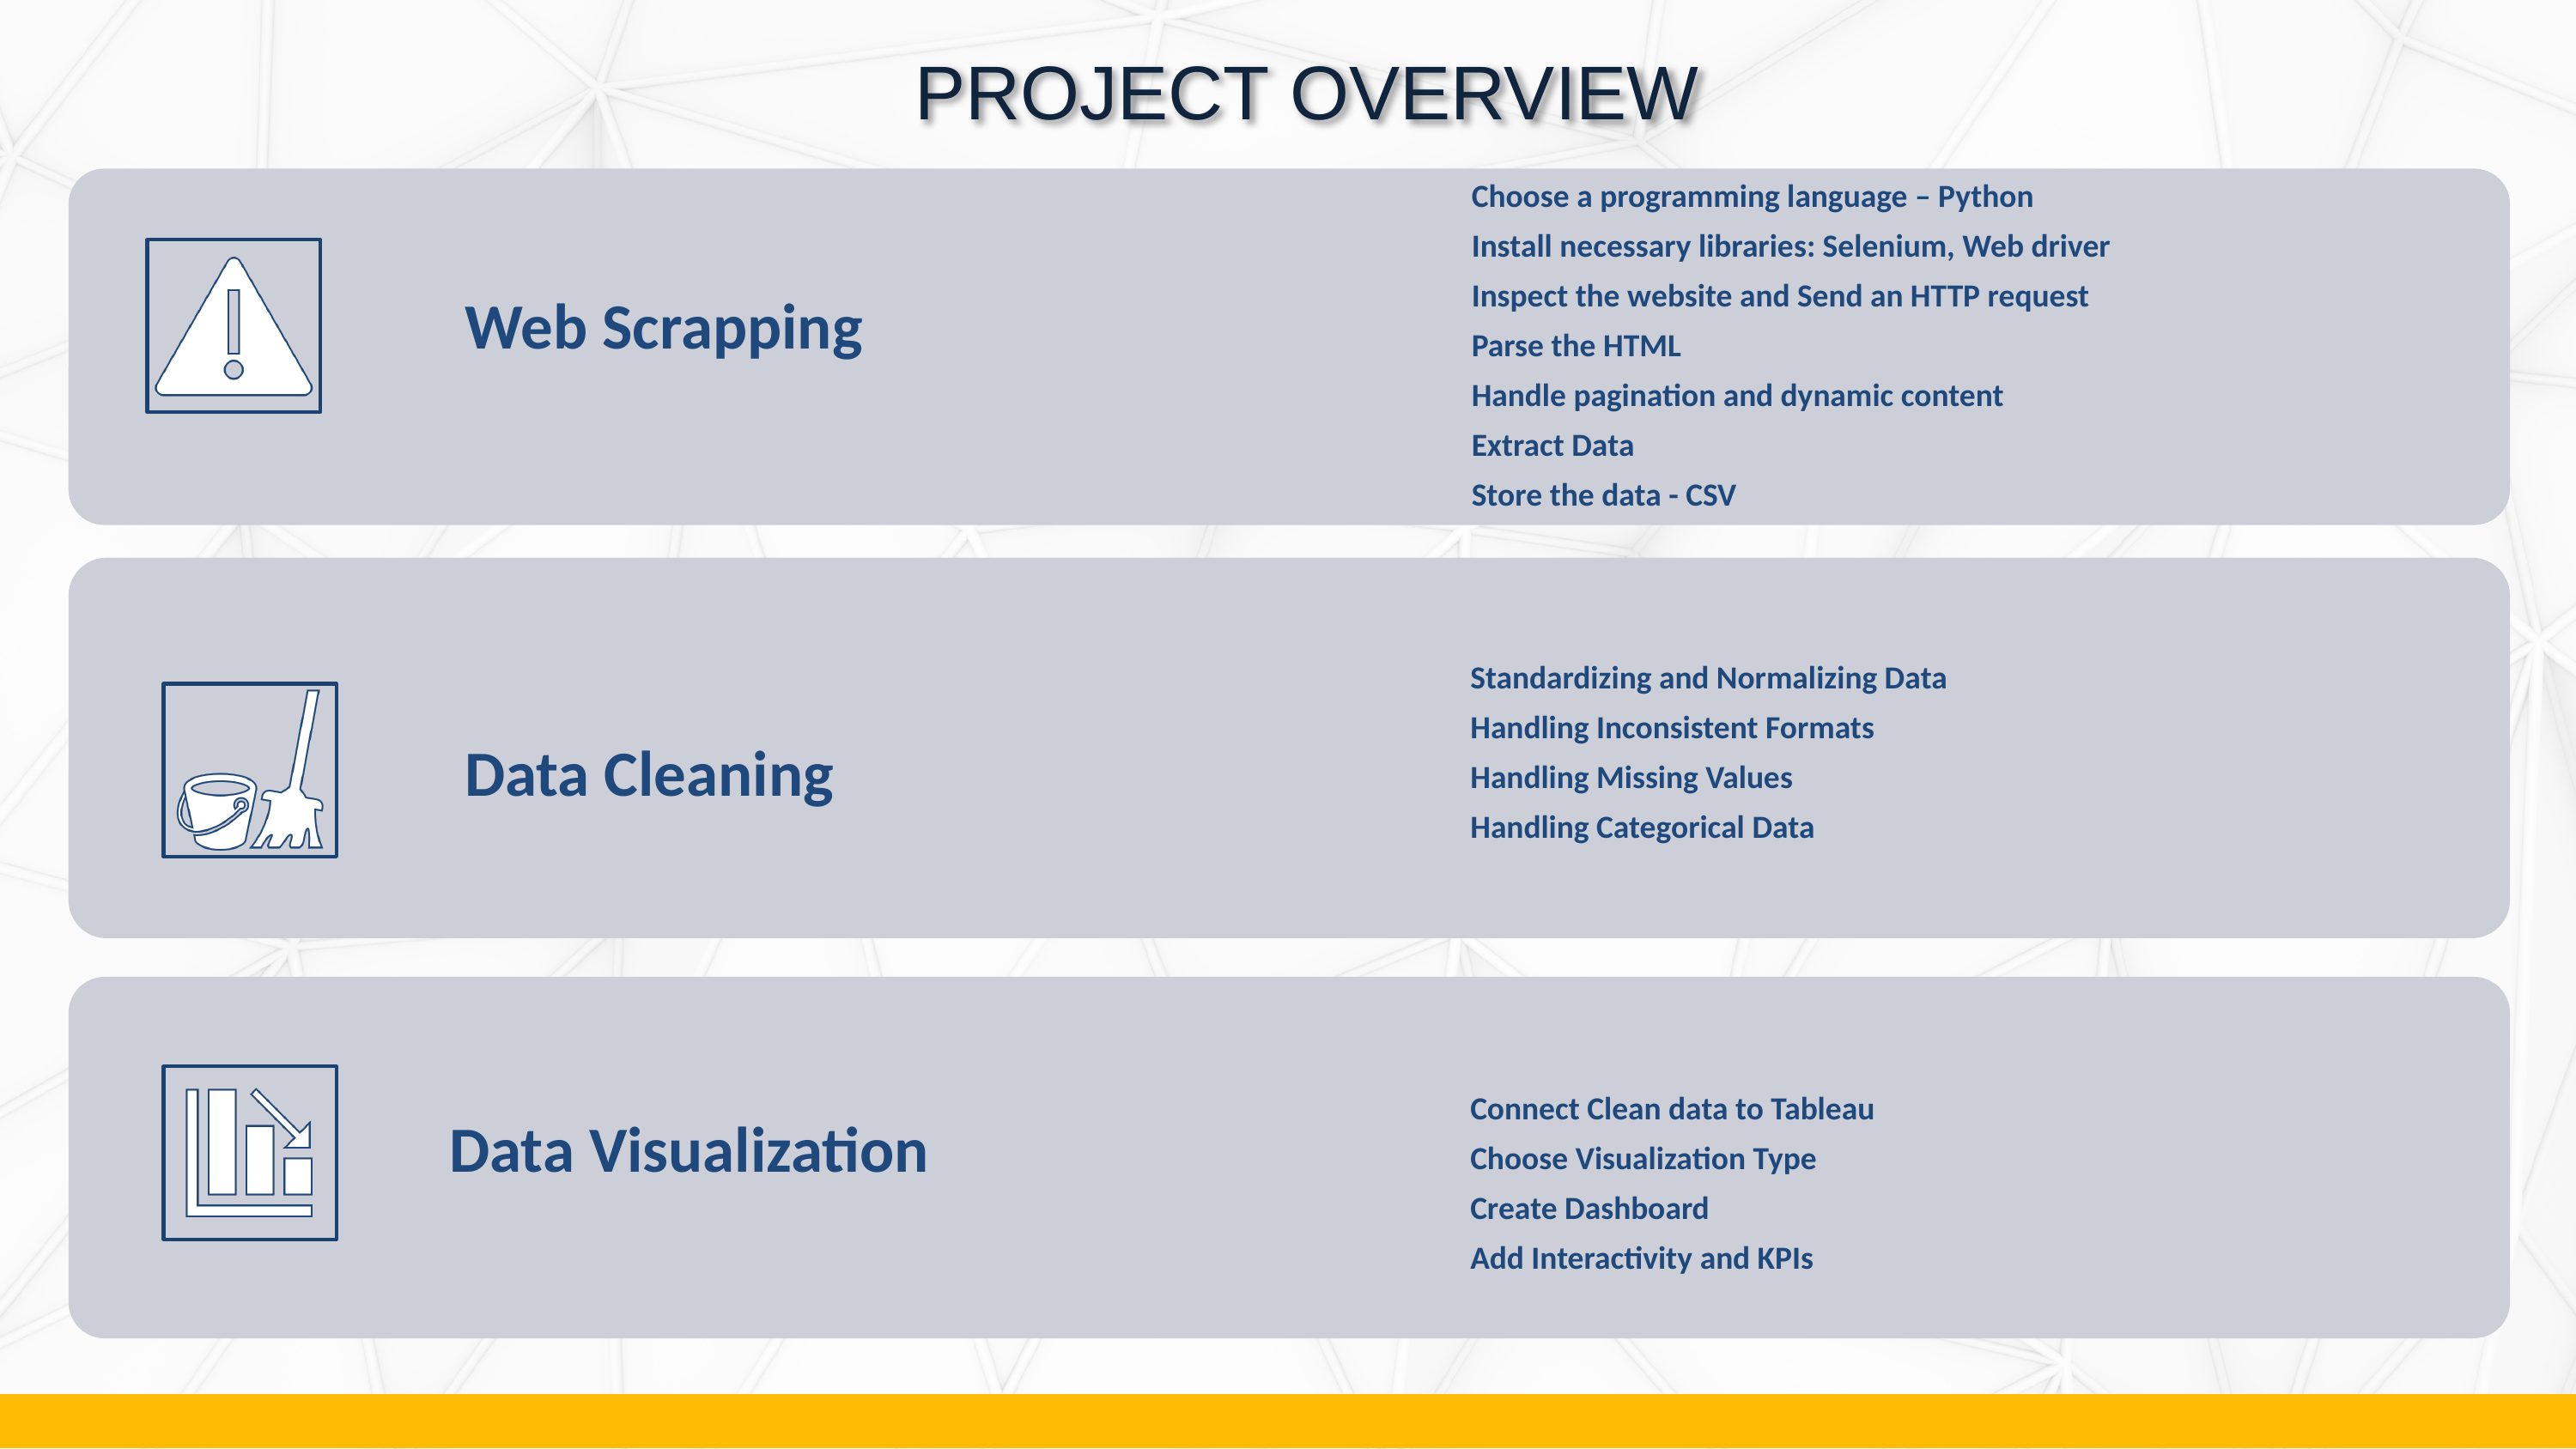

PROJECT OVERVIEW
Web Scrapping

Choose a programming language – Python
Install necessary libraries: Selenium, Web driver
Inspect the website and Send an HTTP request
Parse the HTML
Handle pagination and dynamic content
Extract Data
Store the data - CSV

Data Cleaning
Standardizing and Normalizing Data
Handling Inconsistent Formats
Handling Missing Values
Handling Categorical Data
Data Visualization
Connect Clean data to Tableau
Choose Visualization Type
Create Dashboard
Add Interactivity and KPIs